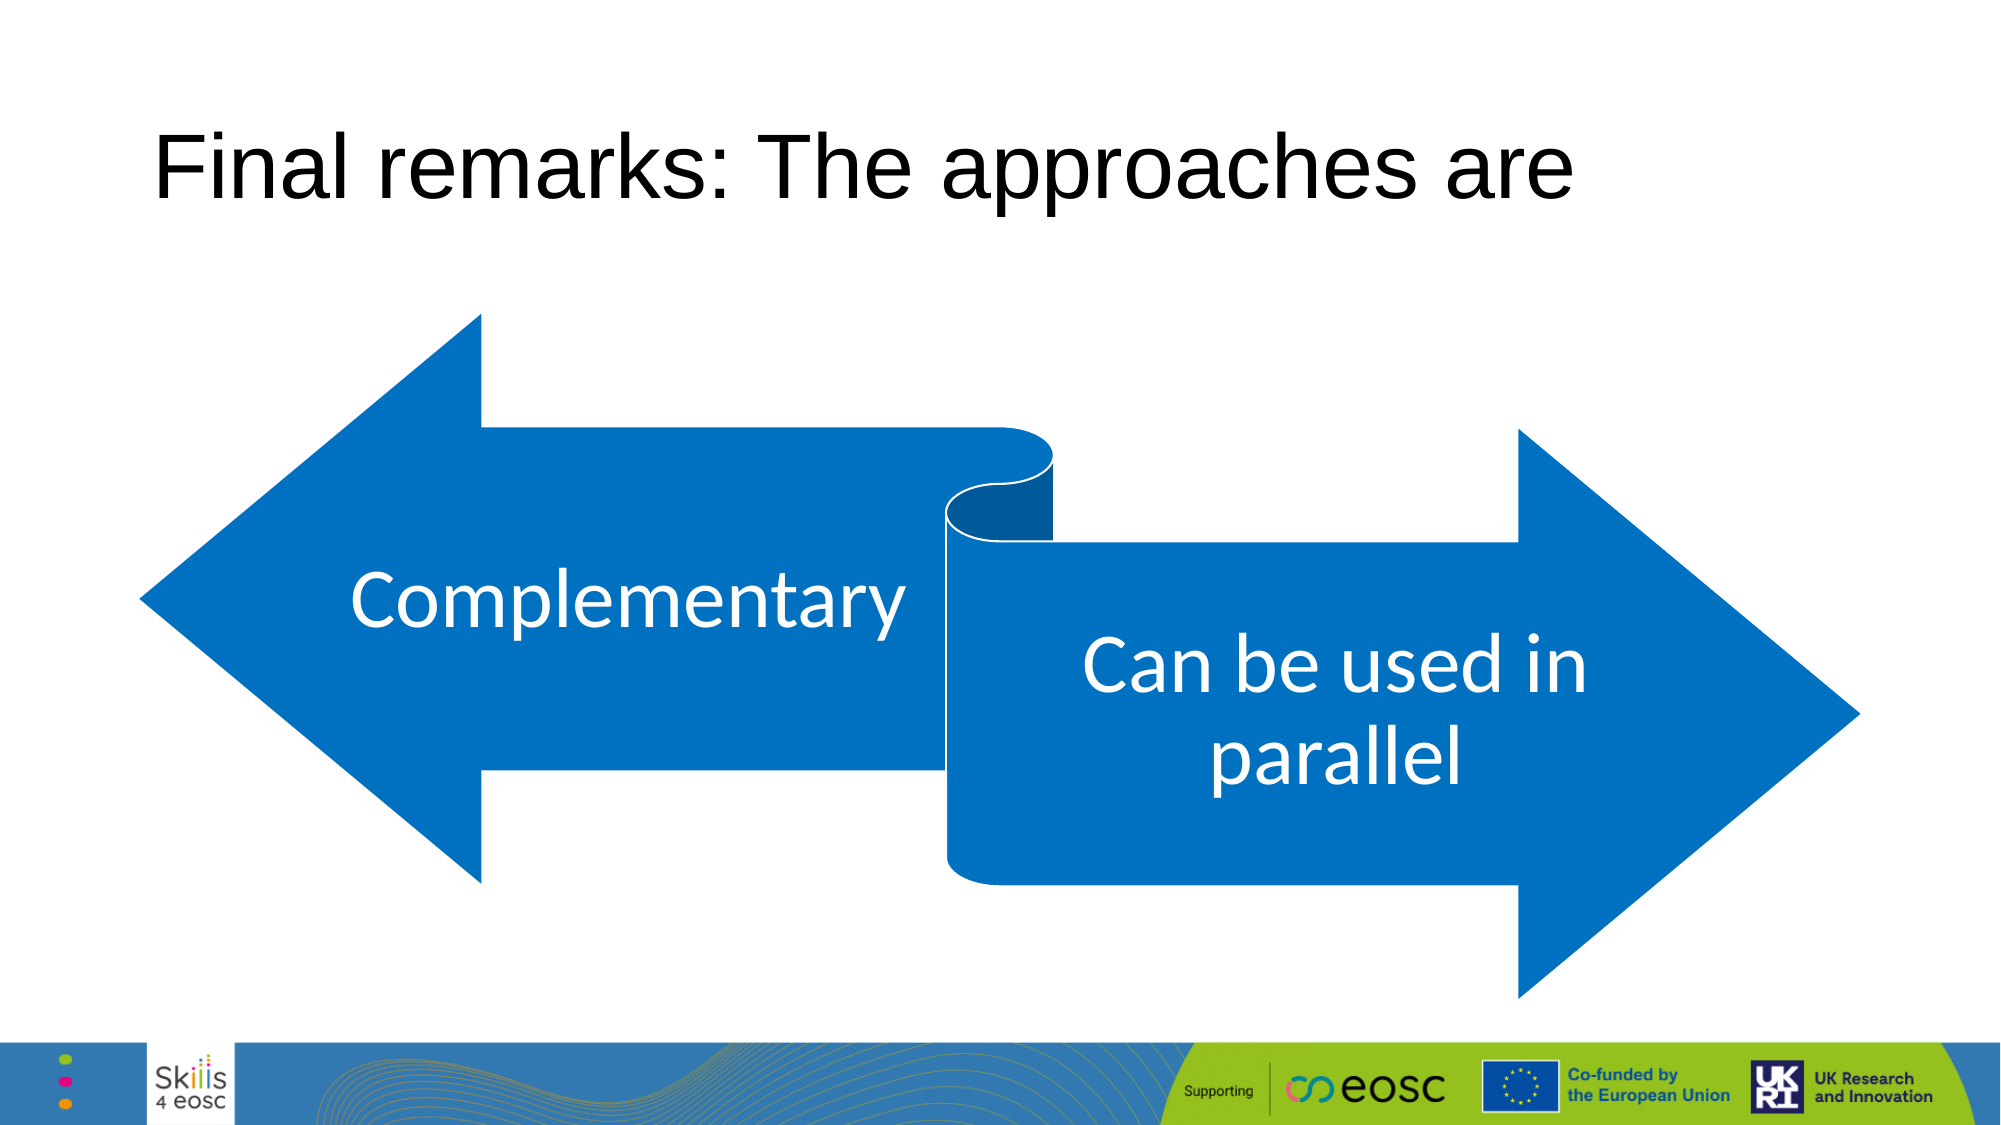

# Final remarks: The approaches are
Complementary
Can be used in parallel